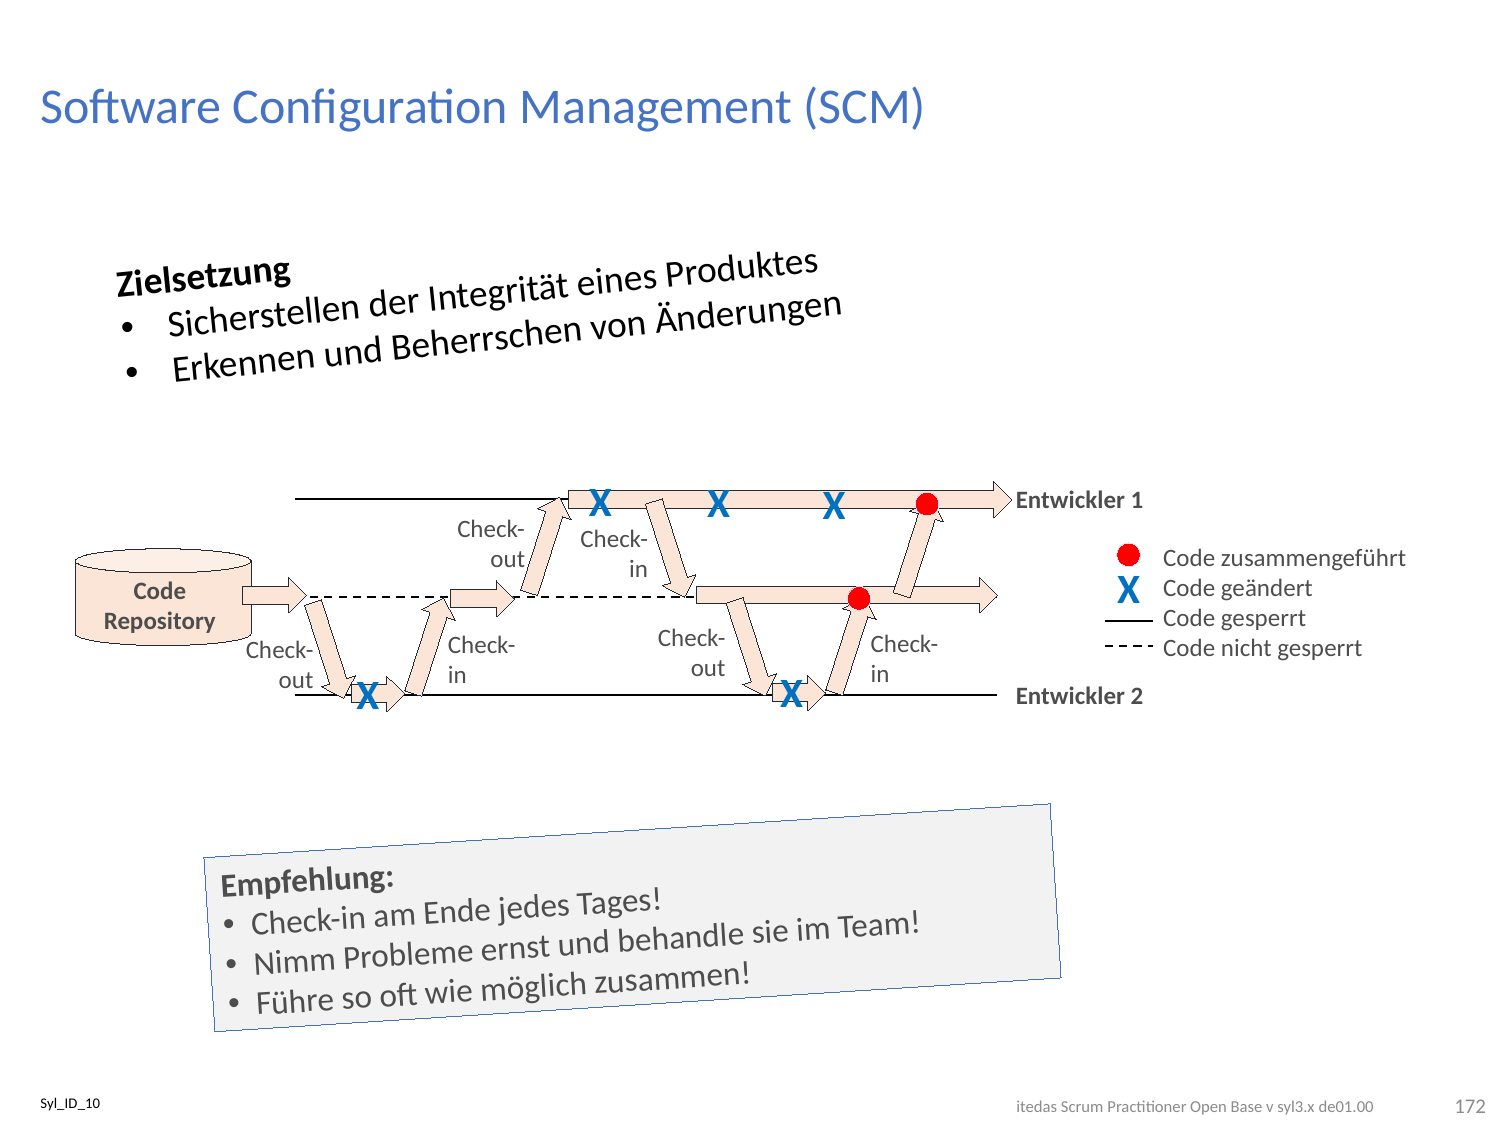

# Software Configuration Management (SCM)
Zielsetzung
Sicherstellen der Integrität eines Produktes
Erkennen und Beherrschen von Änderungen
X
X
X
Entwickler 1

Code zusammengeführt
Code geändert
Code gesperrt
Code nicht gesperrt

X

Code
Repository

X
X
Entwickler 2

Check- out
Check- in
Check- out
Check-in
Check- in
Check- out
Empfehlung:
Check-in am Ende jedes Tages!
Nimm Probleme ernst und behandle sie im Team!
Führe so oft wie möglich zusammen!
172
Syl_ID_10
itedas Scrum Practitioner Open Base v syl3.x de01.00